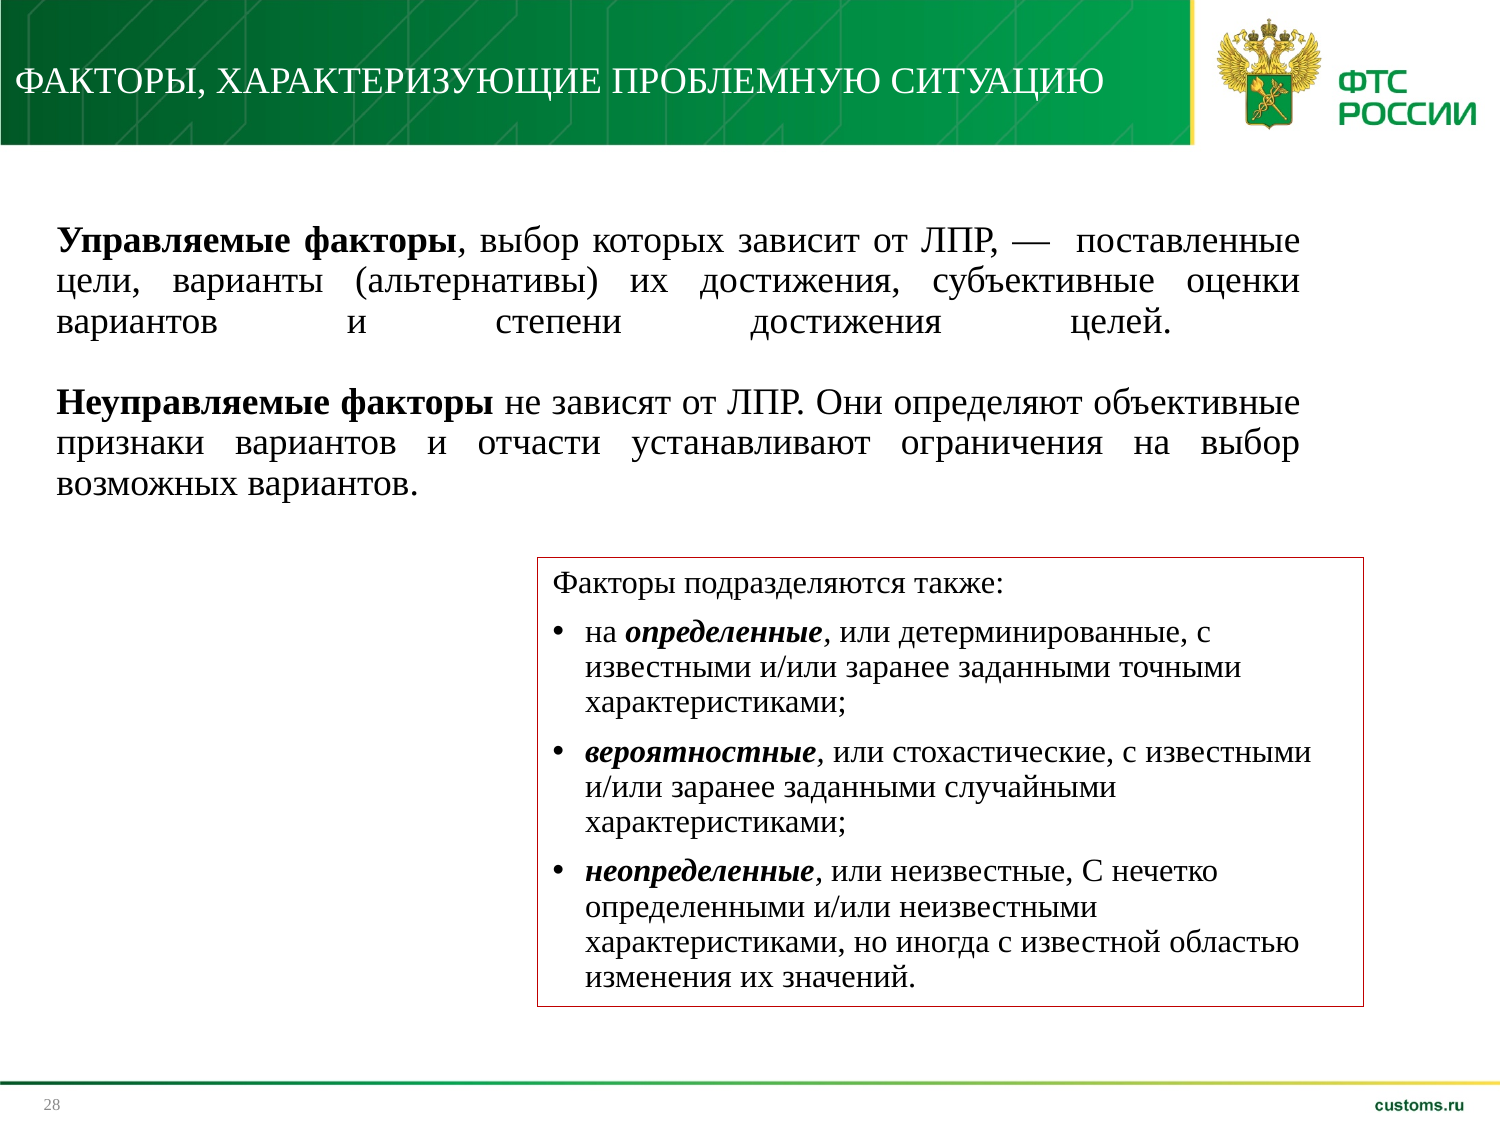

ФАКТОРЫ, ХАРАКТЕРИЗУЮЩИЕ ПРОБЛЕМНУЮ СИТУАЦИЮ
# Управляемые факторы, выбор которых зависит от ЛПР, —  поставленные цели, варианты (альтернативы) их достижения, субъективные оценки вариантов и степени достижения целей. Неуправляемые факторы не зависят от ЛПР. Они определяют объективные признаки вариантов и отчасти устанавливают ограничения на выбор возможных вариантов.
Факторы подразделяются также:
на определенные, или детерминированные, с известными и/или заранее заданными точными характеристиками;
вероятностные, или стохастические, с известными и/или заранее заданными случайными характеристиками;
неопределенные, или неизвестные, С нечетко определенными и/или неизвестными характеристиками, но иногда с известной областью изменения их значений.

28